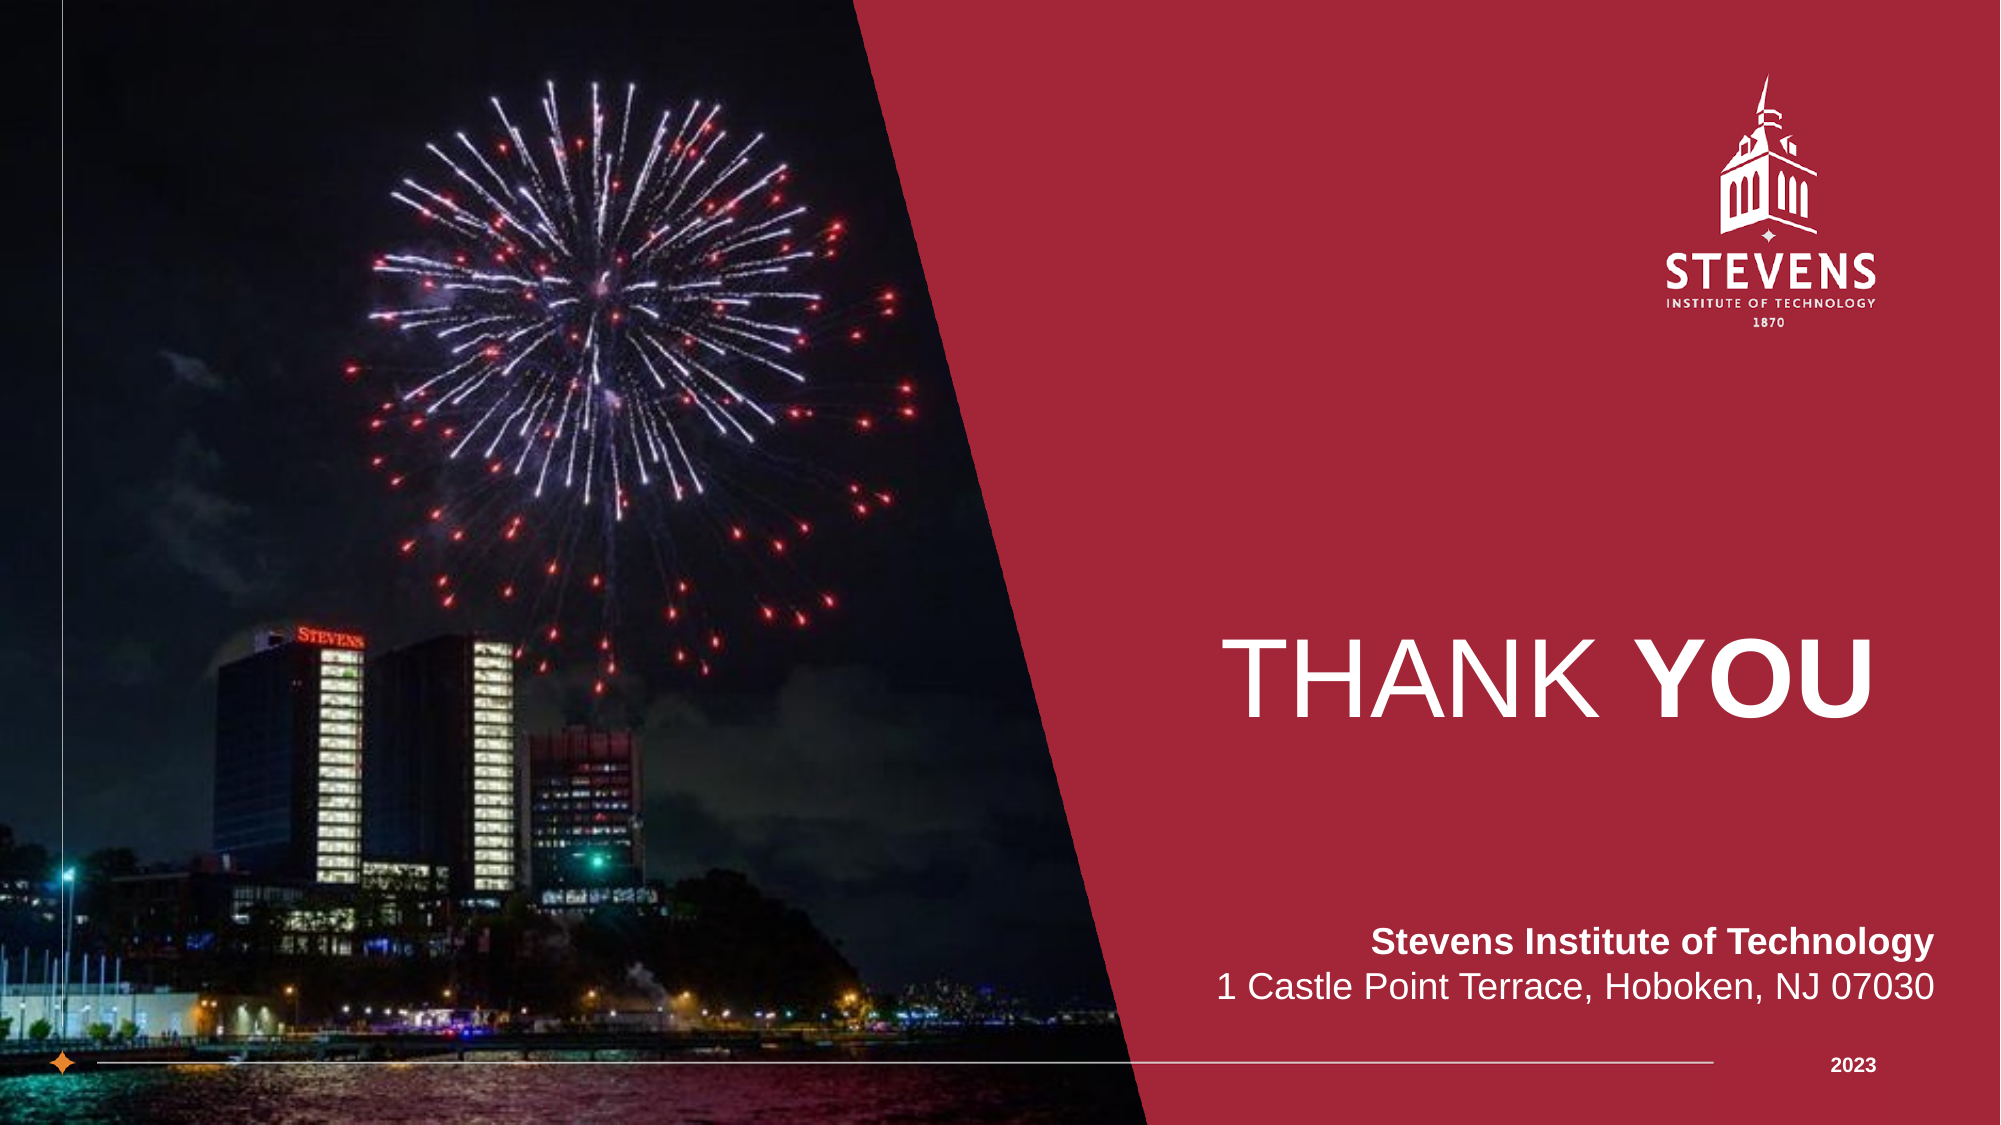

# THANK YOU
Stevens Institute of Technology
1 Castle Point Terrace, Hoboken, NJ 07030
 2023